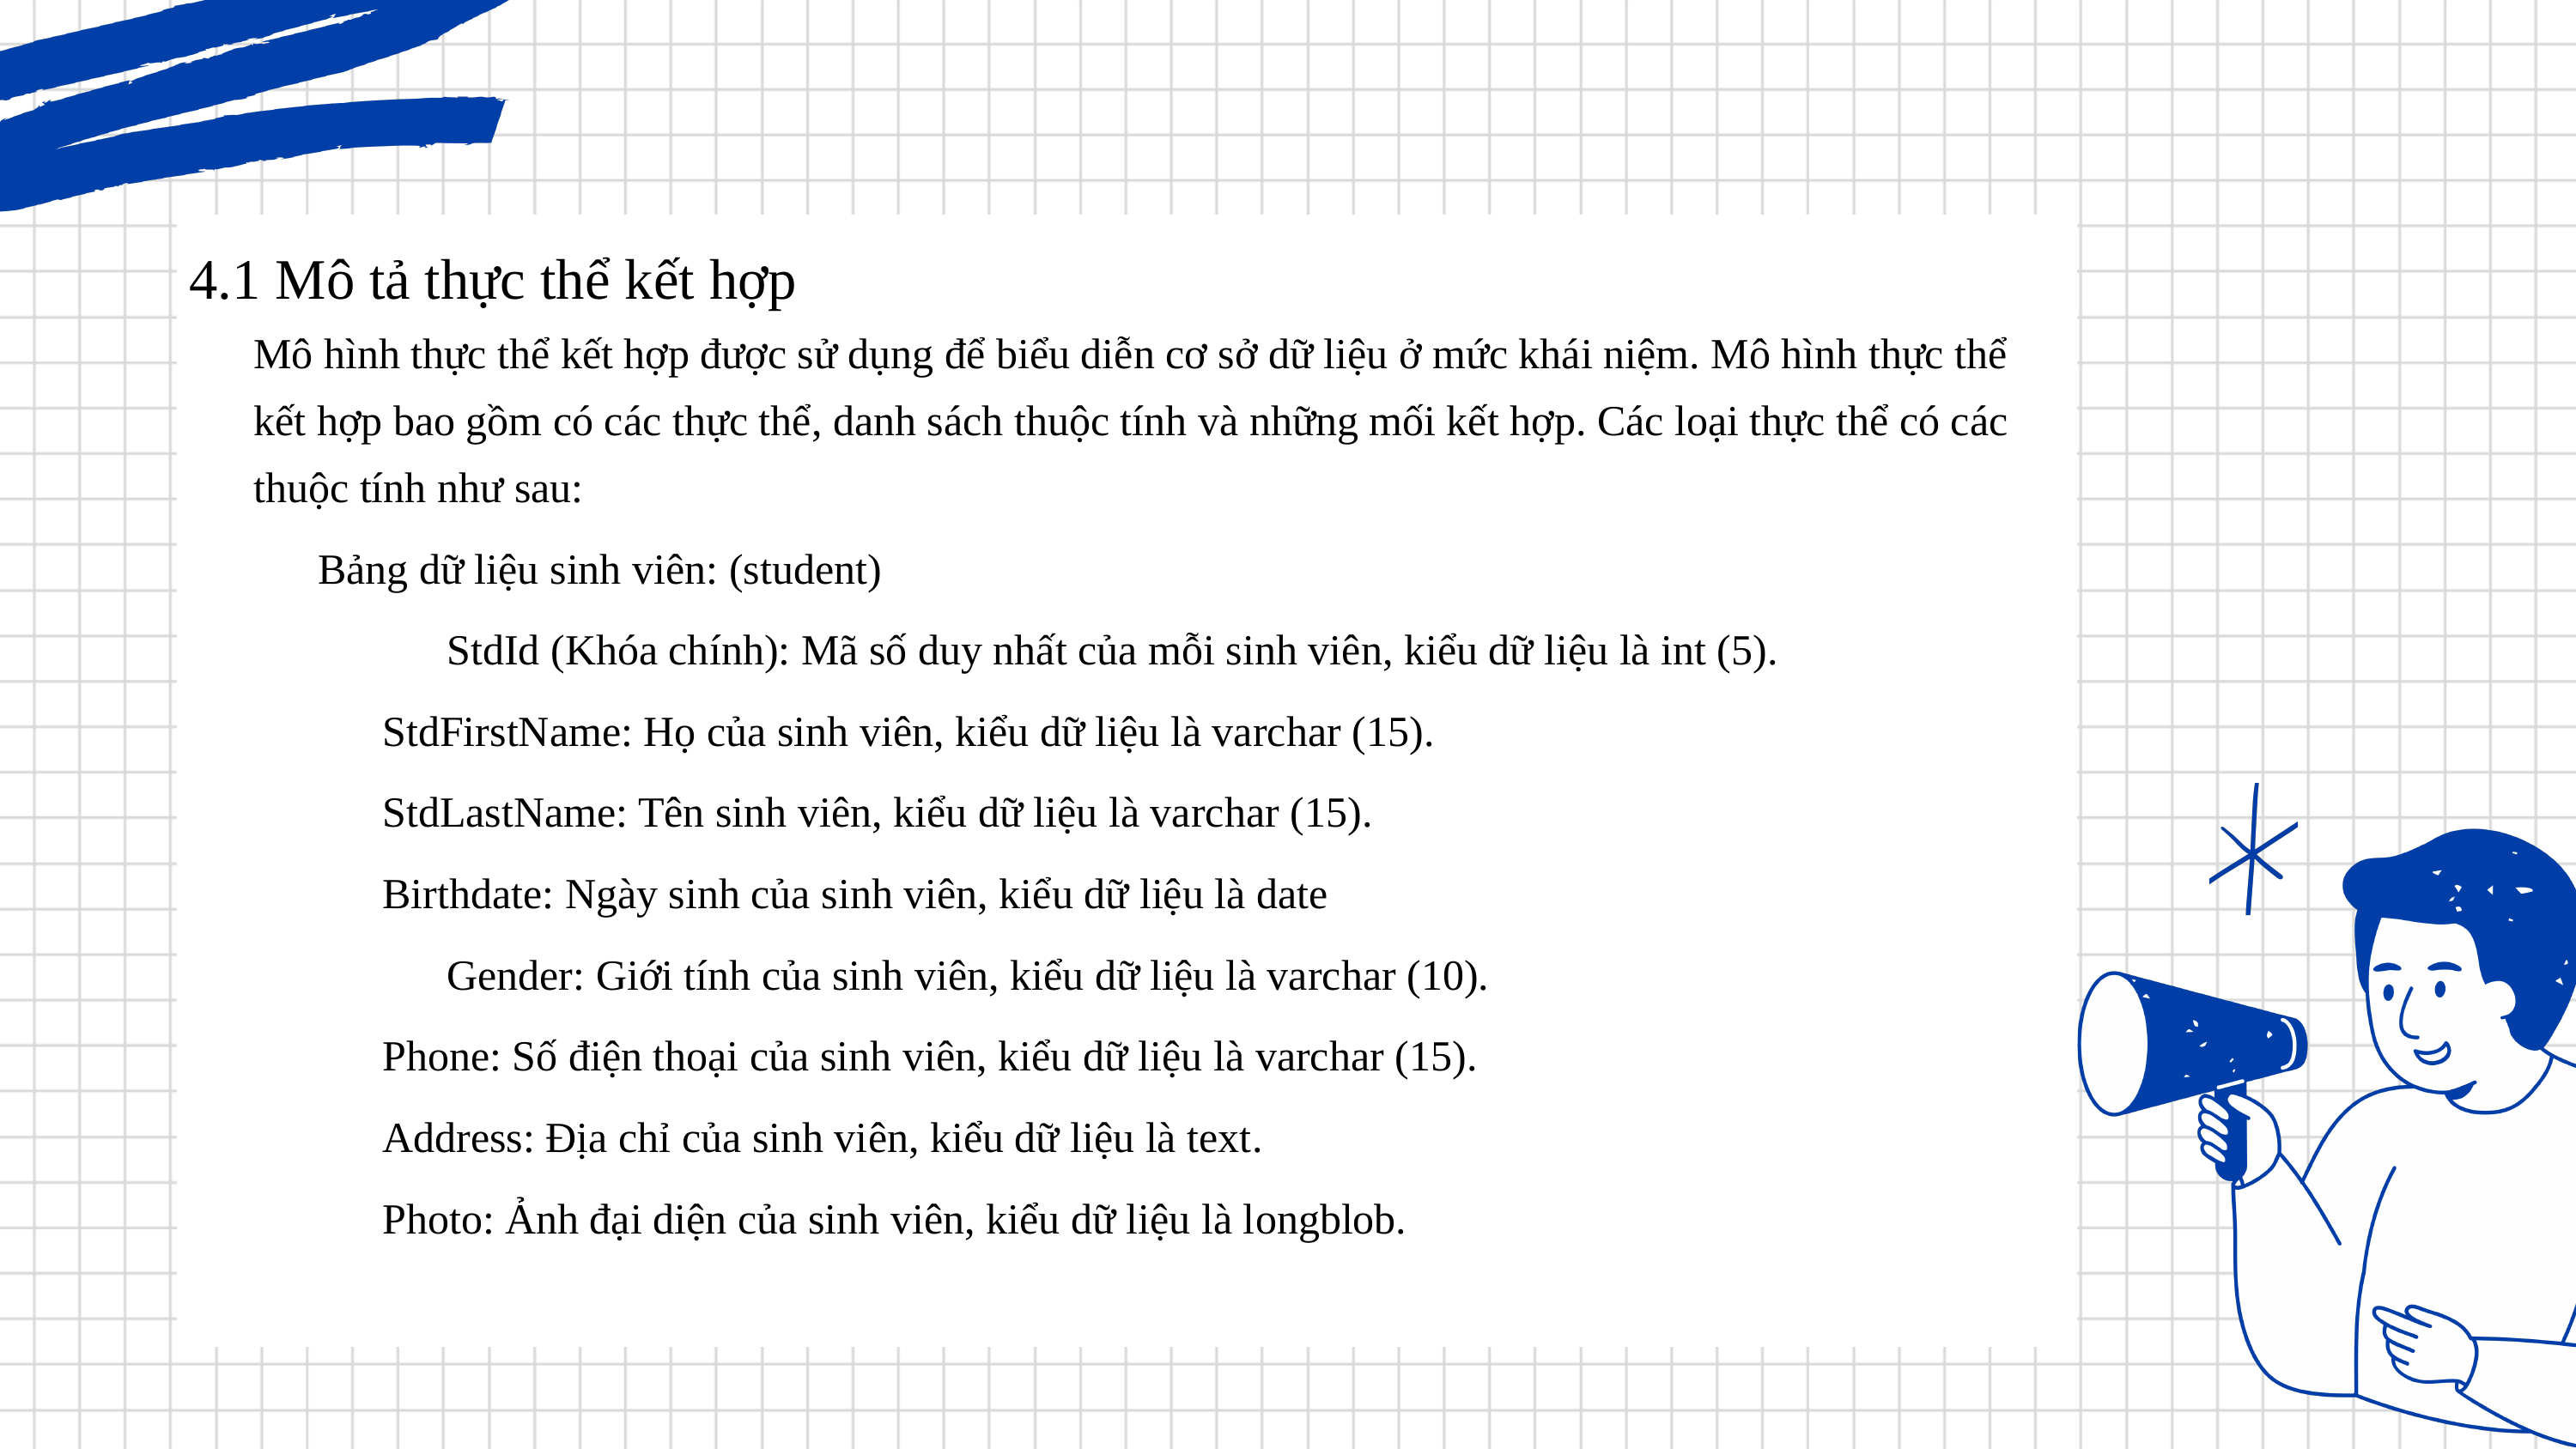

4.1 Mô tả thực thể kết hợp
Mô hình thực thể kết hợp được sử dụng để biểu diễn cơ sở dữ liệu ở mức khái niệm. Mô hình thực thể kết hợp bao gồm có các thực thể, danh sách thuộc tính và những mối kết hợp. Các loại thực thể có các thuộc tính như sau:
Bảng dữ liệu sinh viên: (student)
StdId (Khóa chính): Mã số duy nhất của mỗi sinh viên, kiểu dữ liệu là int (5).
StdFirstName: Họ của sinh viên, kiểu dữ liệu là varchar (15).
StdLastName: Tên sinh viên, kiểu dữ liệu là varchar (15).
Birthdate: Ngày sinh của sinh viên, kiểu dữ liệu là date
Gender: Giới tính của sinh viên, kiểu dữ liệu là varchar (10).
Phone: Số điện thoại của sinh viên, kiểu dữ liệu là varchar (15).
Address: Địa chỉ của sinh viên, kiểu dữ liệu là text.
Photo: Ảnh đại diện của sinh viên, kiểu dữ liệu là longblob.